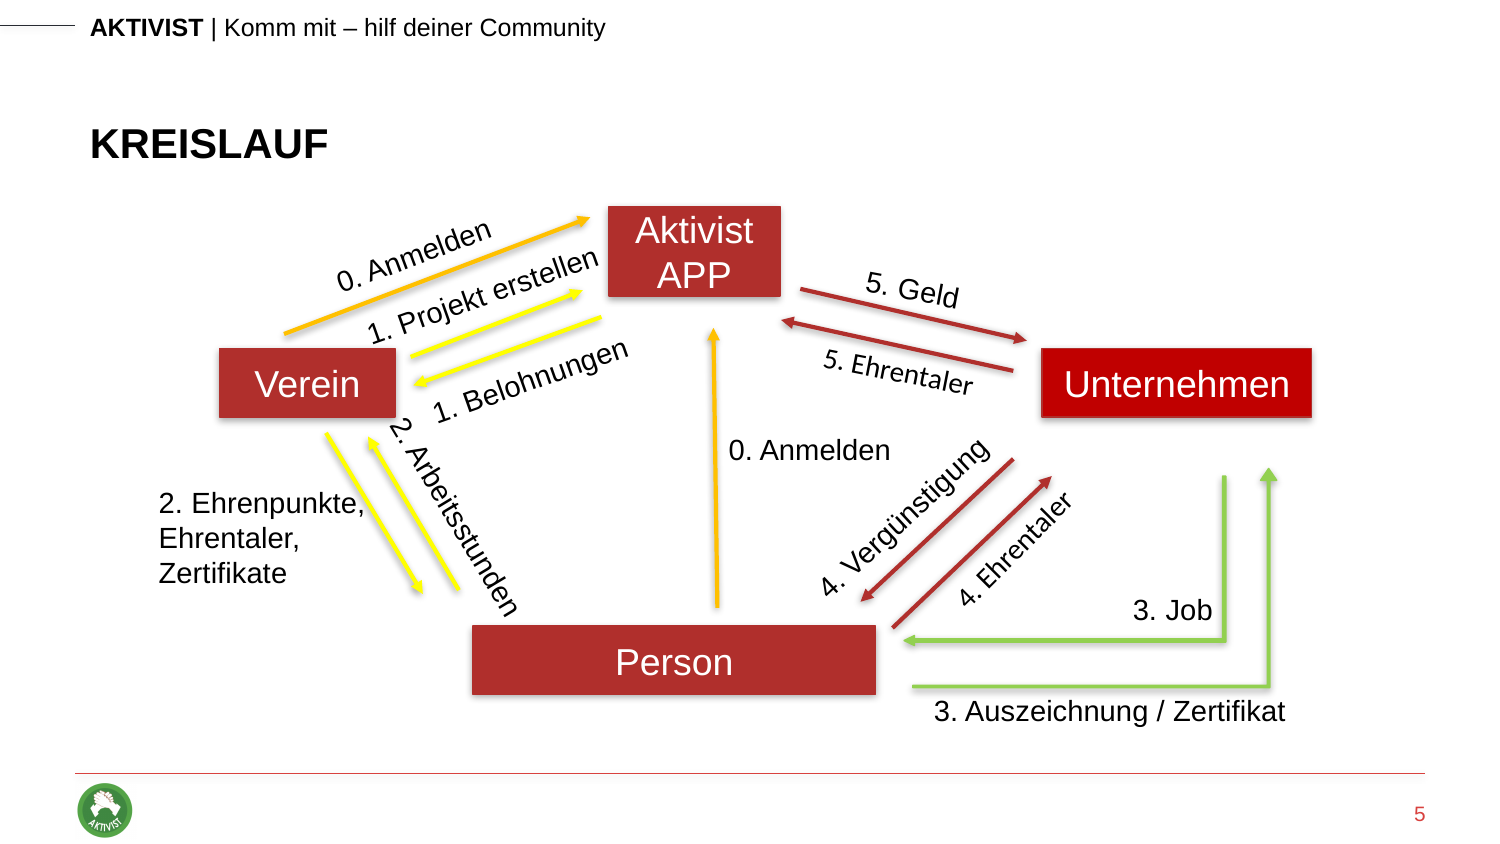

# Kreislauf
Aktivist APP
0. Anmelden
5. Geld
1. Projekt erstellen
Unternehmen
Verein
5. Ehrentaler
1. Belohnungen

0. Anmelden

2. Ehrenpunkte,
Ehrentaler,
Zertifikate
2. Arbeitsstunden
4. Vergünstigung
4. Ehrentaler
3. Job
Person
3. Auszeichnung / Zertifikat
5